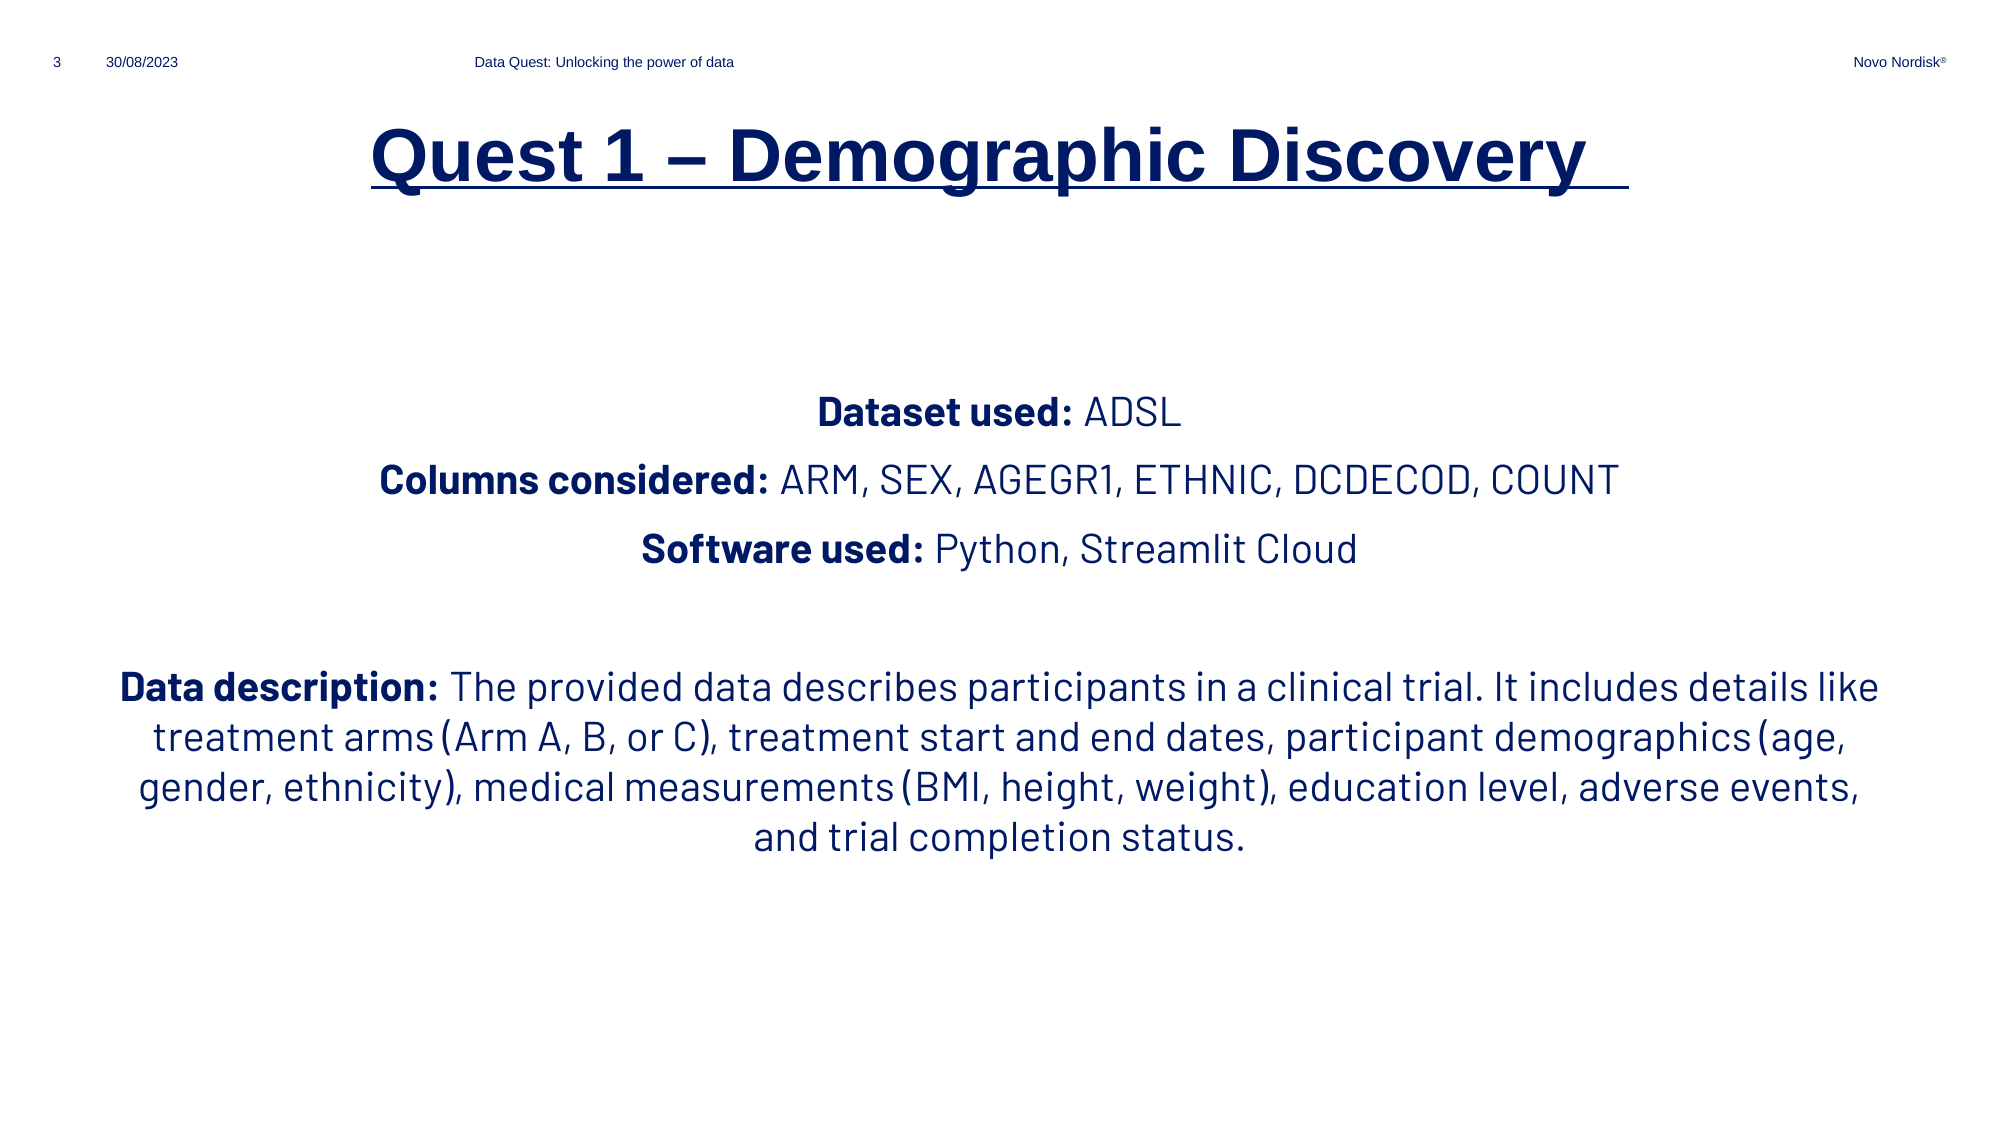

30/08/2023
Data Quest: Unlocking the power of data
3
# Quest 1 – Demographic Discovery
Dataset used: ADSL
Columns considered: ARM, SEX, AGEGR1, ETHNIC, DCDECOD, COUNT
Software used: Python, Streamlit Cloud

Data description: The provided data describes participants in a clinical trial. It includes details like treatment arms (Arm A, B, or C), treatment start and end dates, participant demographics (age, gender, ethnicity), medical measurements (BMI, height, weight), education level, adverse events, and trial completion status.